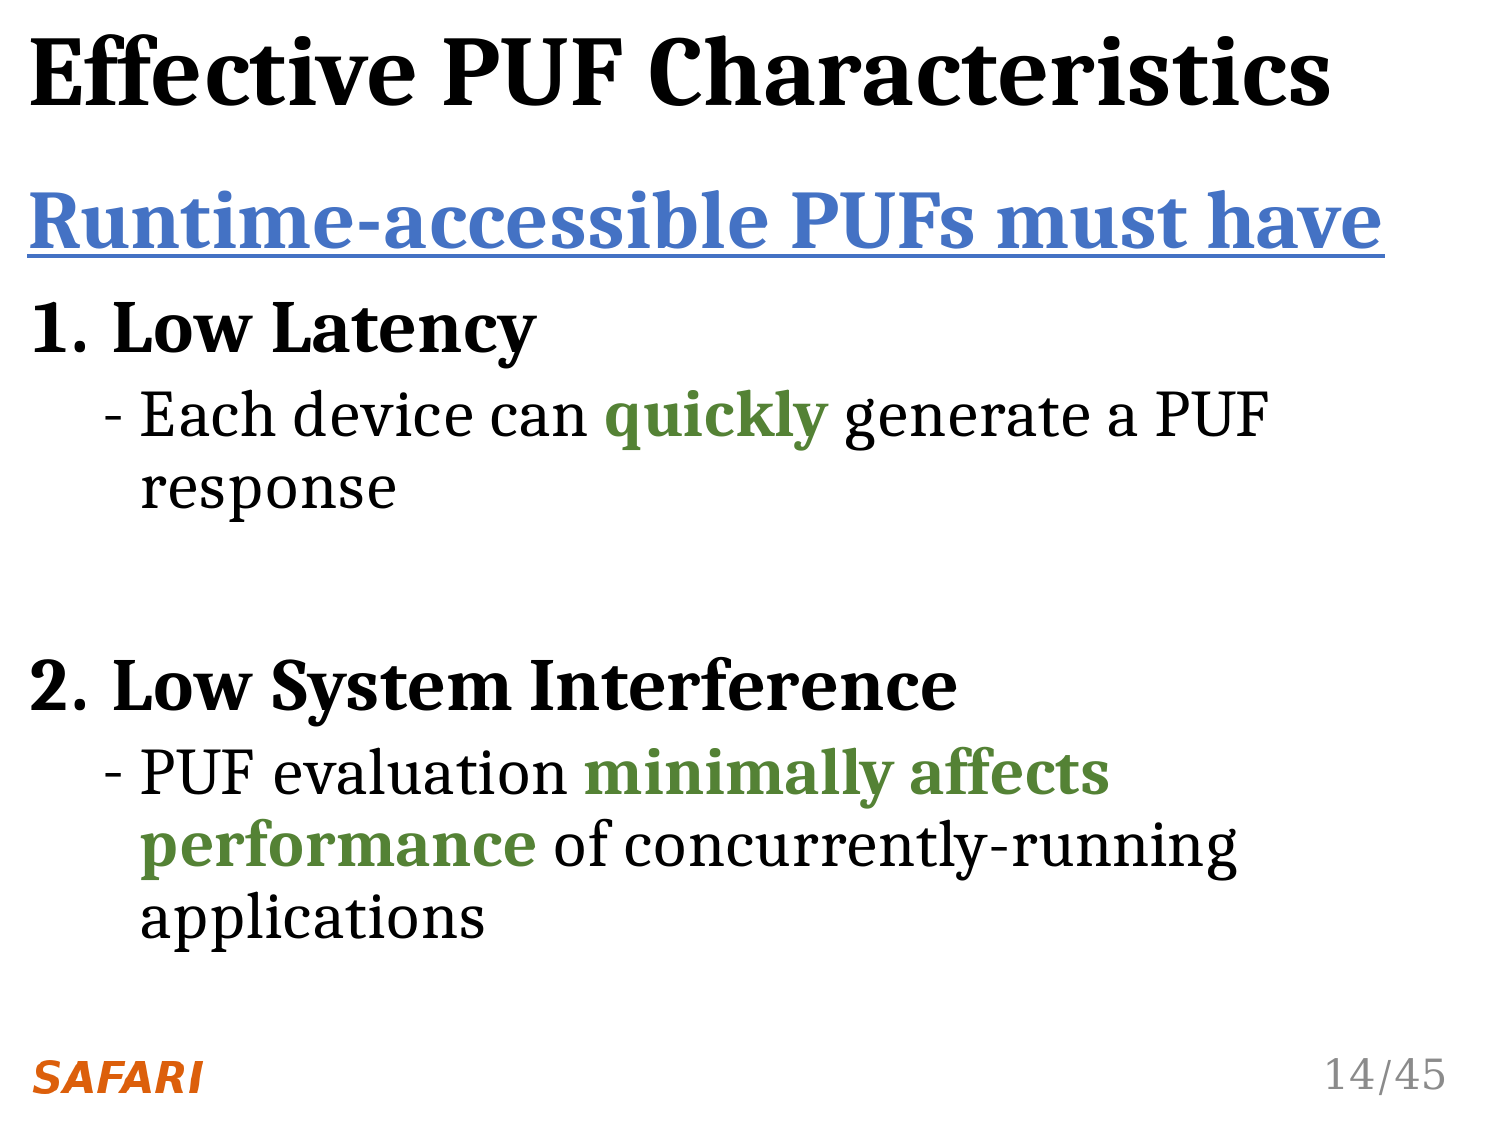

# Effective PUF Characteristics
Runtime-accessible PUFs must have
Low Latency
Each device can quickly generate a PUF response

Low System Interference
PUF evaluation minimally affects performance of concurrently-running applications